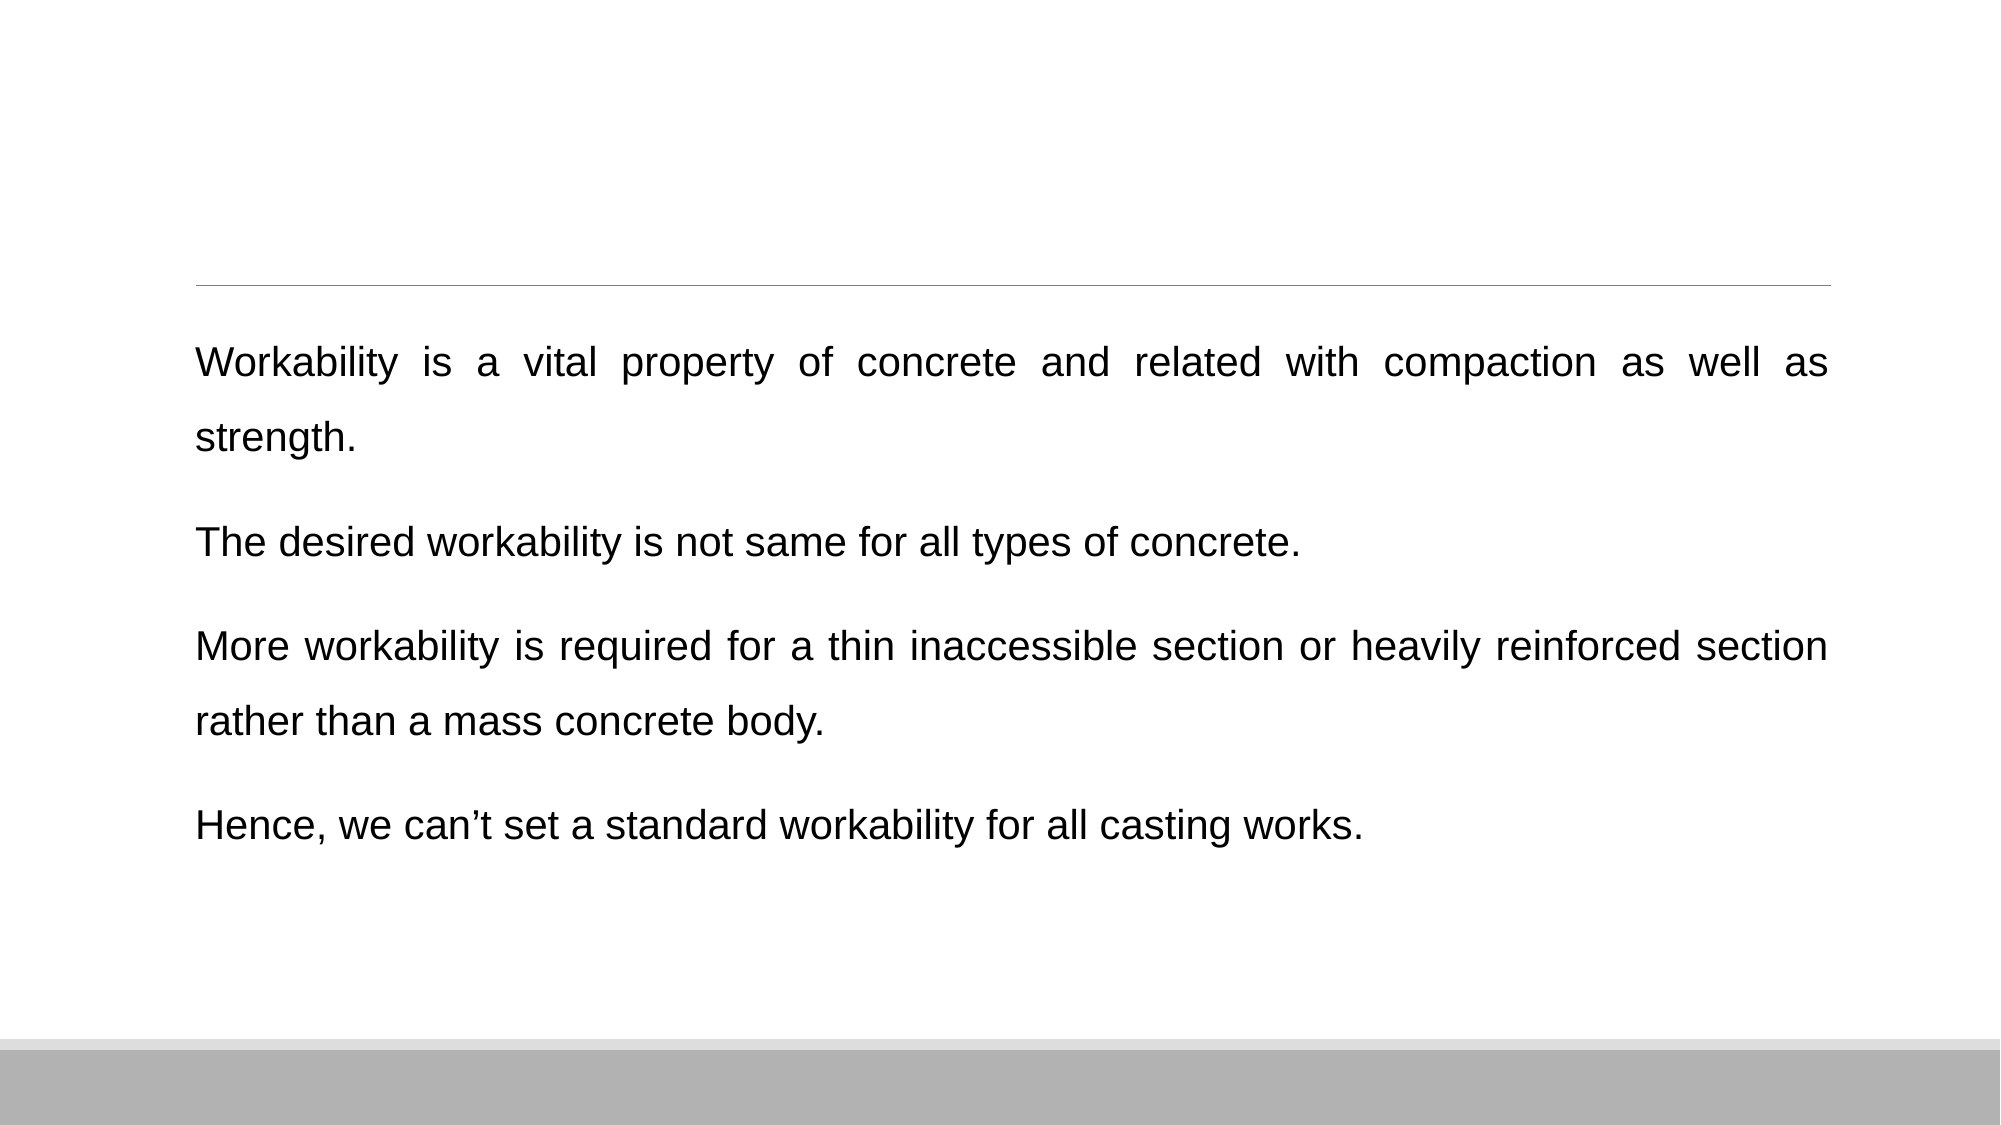

#
Workability is a vital property of concrete and related with compaction as well as strength.
The desired workability is not same for all types of concrete.
More workability is required for a thin inaccessible section or heavily reinforced section rather than a mass concrete body.
Hence, we can’t set a standard workability for all casting works.